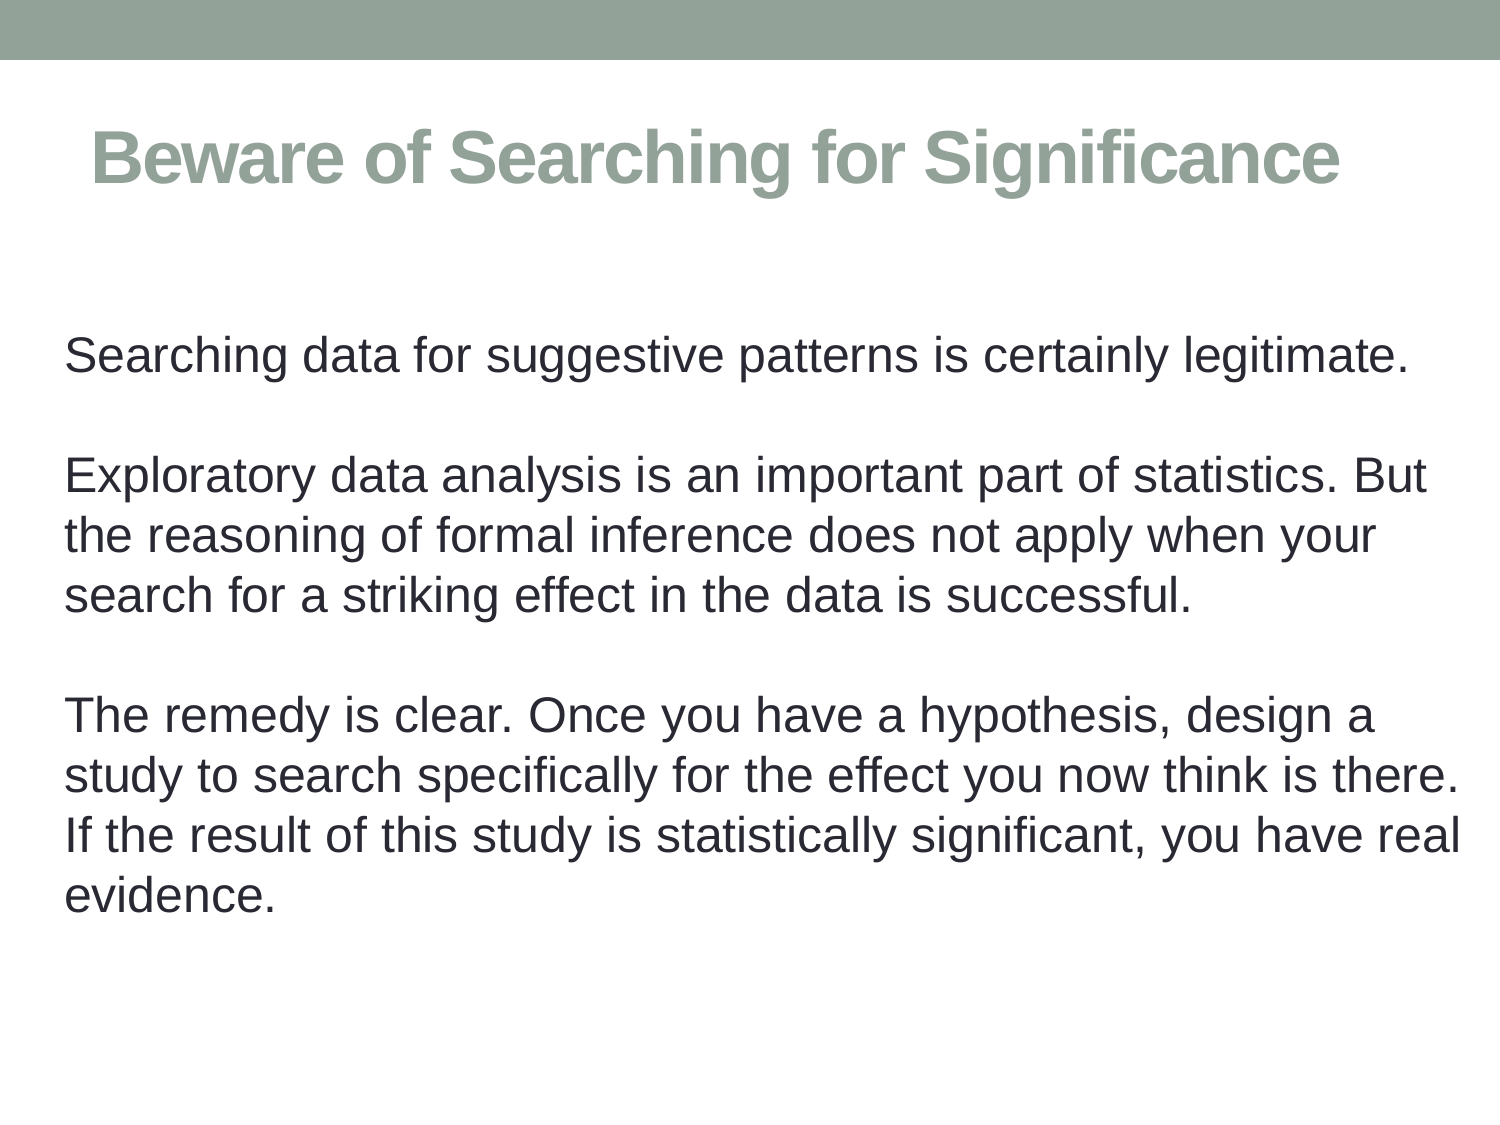

# Beware of Searching for Significance
Searching data for suggestive patterns is certainly legitimate.

Exploratory data analysis is an important part of statistics. But the reasoning of formal inference does not apply when your search for a striking effect in the data is successful.

The remedy is clear. Once you have a hypothesis, design a study to search specifically for the effect you now think is there. If the result of this study is statistically significant, you have real evidence.